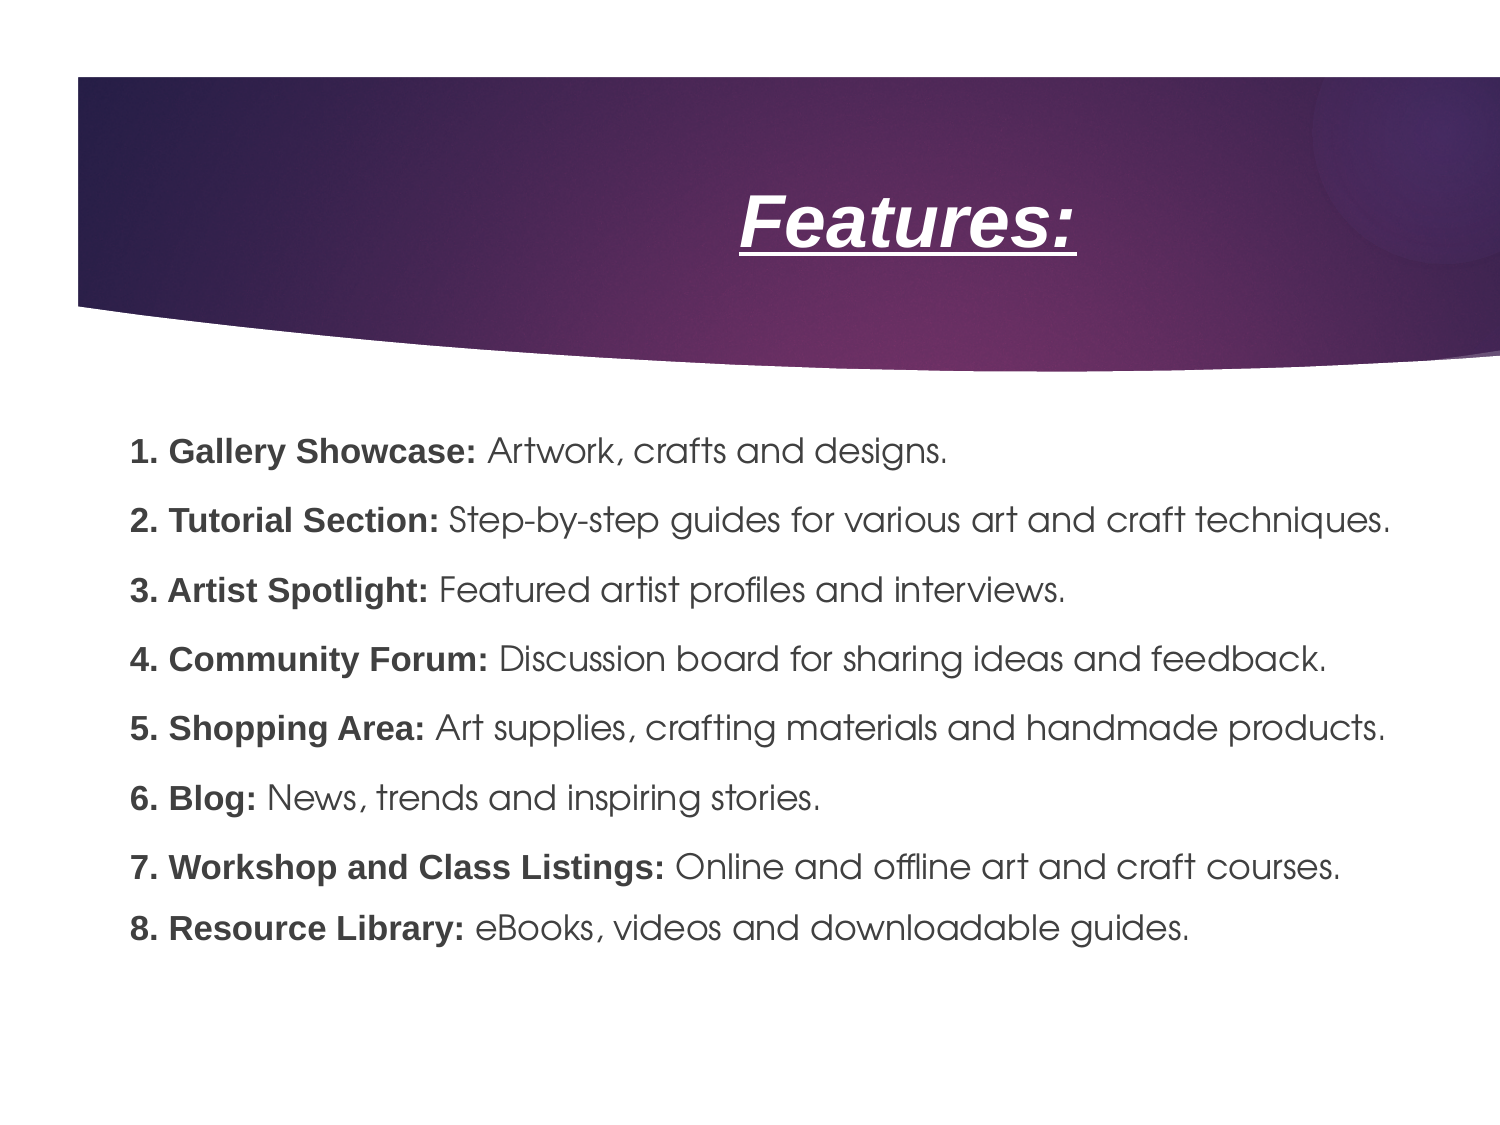

# Features:
1. Gallery Showcase: Artwork, crafts and designs.
2. Tutorial Section: Step-by-step guides for various art and craft techniques.
3. Artist Spotlight: Featured artist profiles and interviews.
4. Community Forum: Discussion board for sharing ideas and feedback.
5. Shopping Area: Art supplies, crafting materials and handmade products.
6. Blog: News, trends and inspiring stories.
7. Workshop and Class Listings: Online and offline art and craft courses.
8. Resource Library: eBooks, videos and downloadable guides.